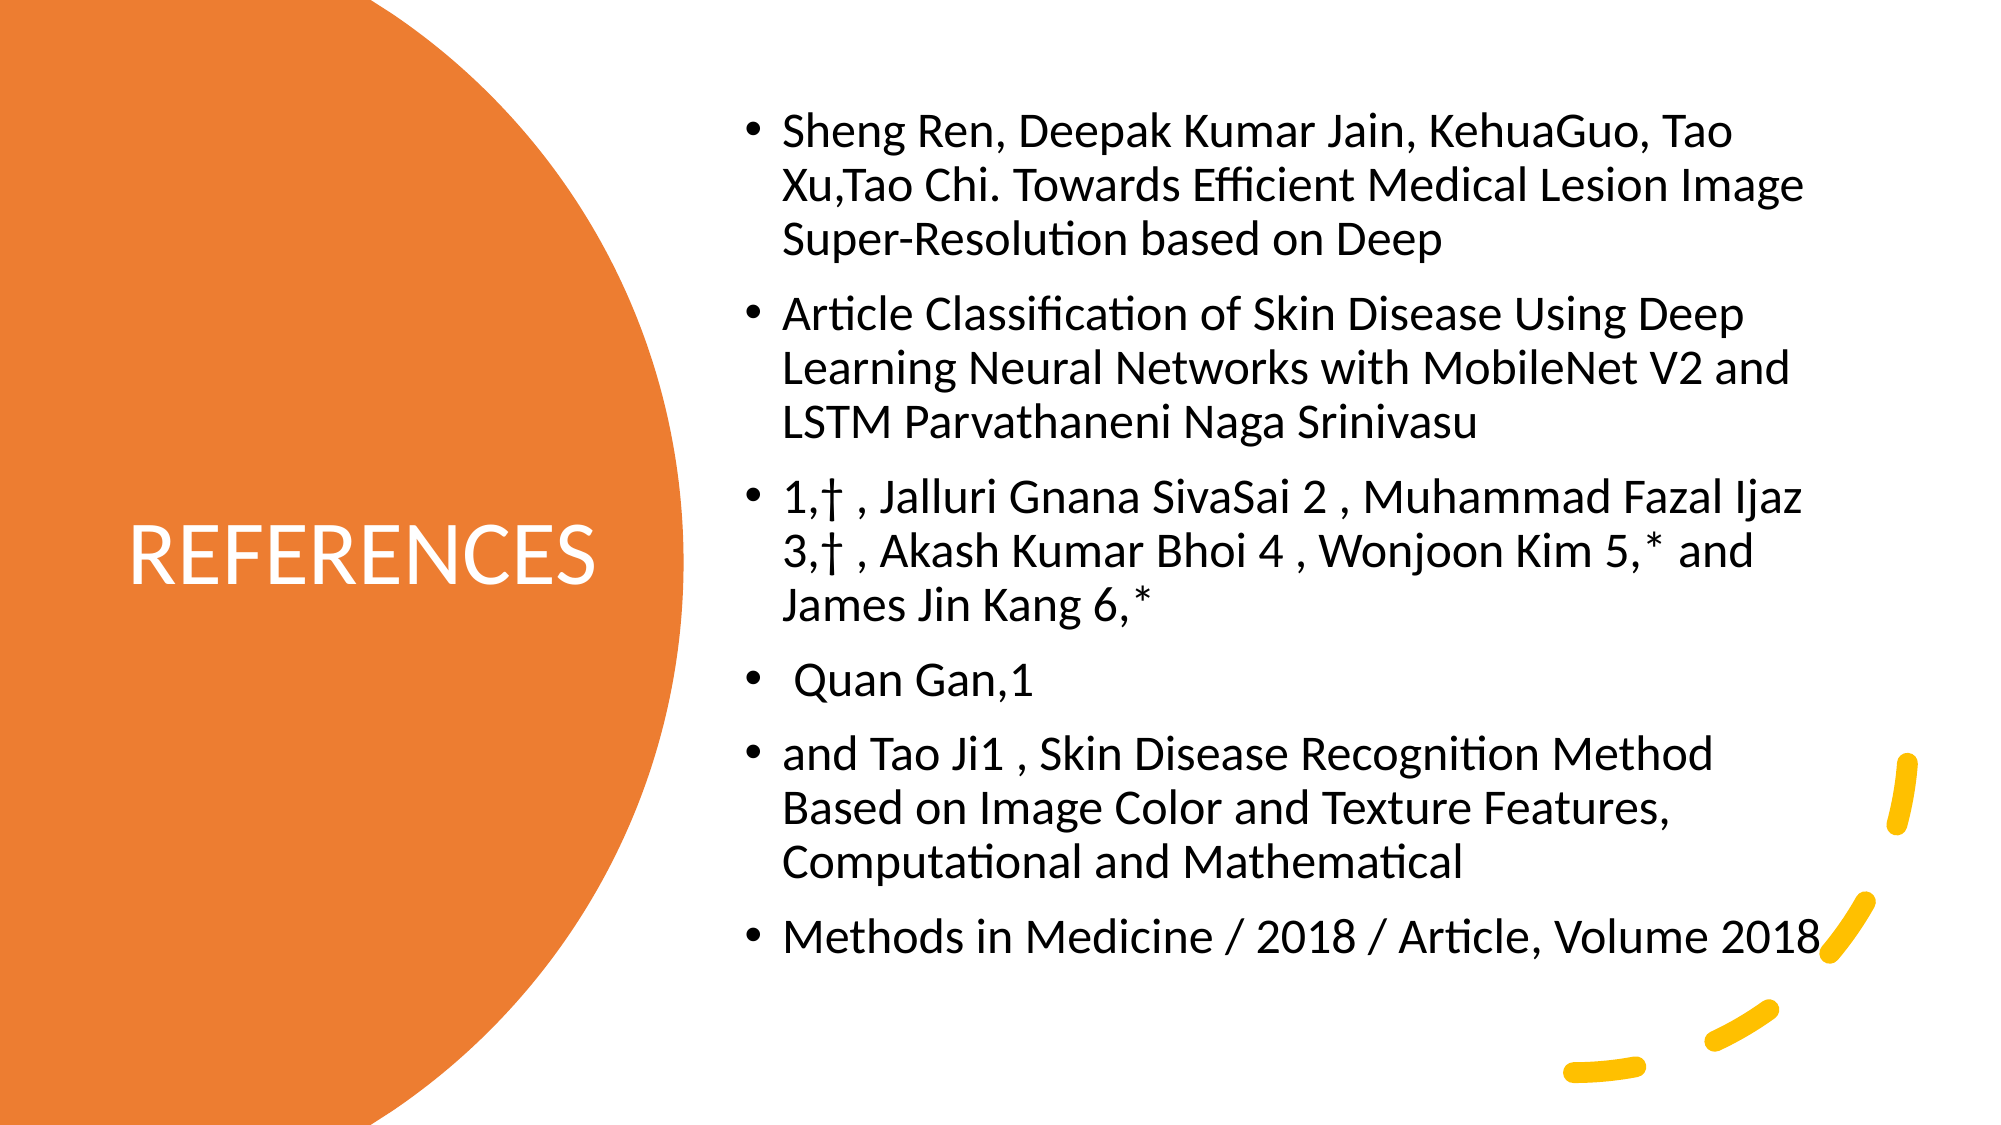

Sheng Ren, Deepak Kumar Jain, KehuaGuo, Tao Xu,Tao Chi. Towards Efficient Medical Lesion Image Super-Resolution based on Deep
Article Classification of Skin Disease Using Deep Learning Neural Networks with MobileNet V2 and LSTM Parvathaneni Naga Srinivasu
1,† , Jalluri Gnana SivaSai 2 , Muhammad Fazal Ijaz 3,† , Akash Kumar Bhoi 4 , Wonjoon Kim 5,* and James Jin Kang 6,*
 Quan Gan,1
and Tao Ji1 , Skin Disease Recognition Method Based on Image Color and Texture Features, Computational and Mathematical
Methods in Medicine / 2018 / Article, Volume 2018

# REFERENCES